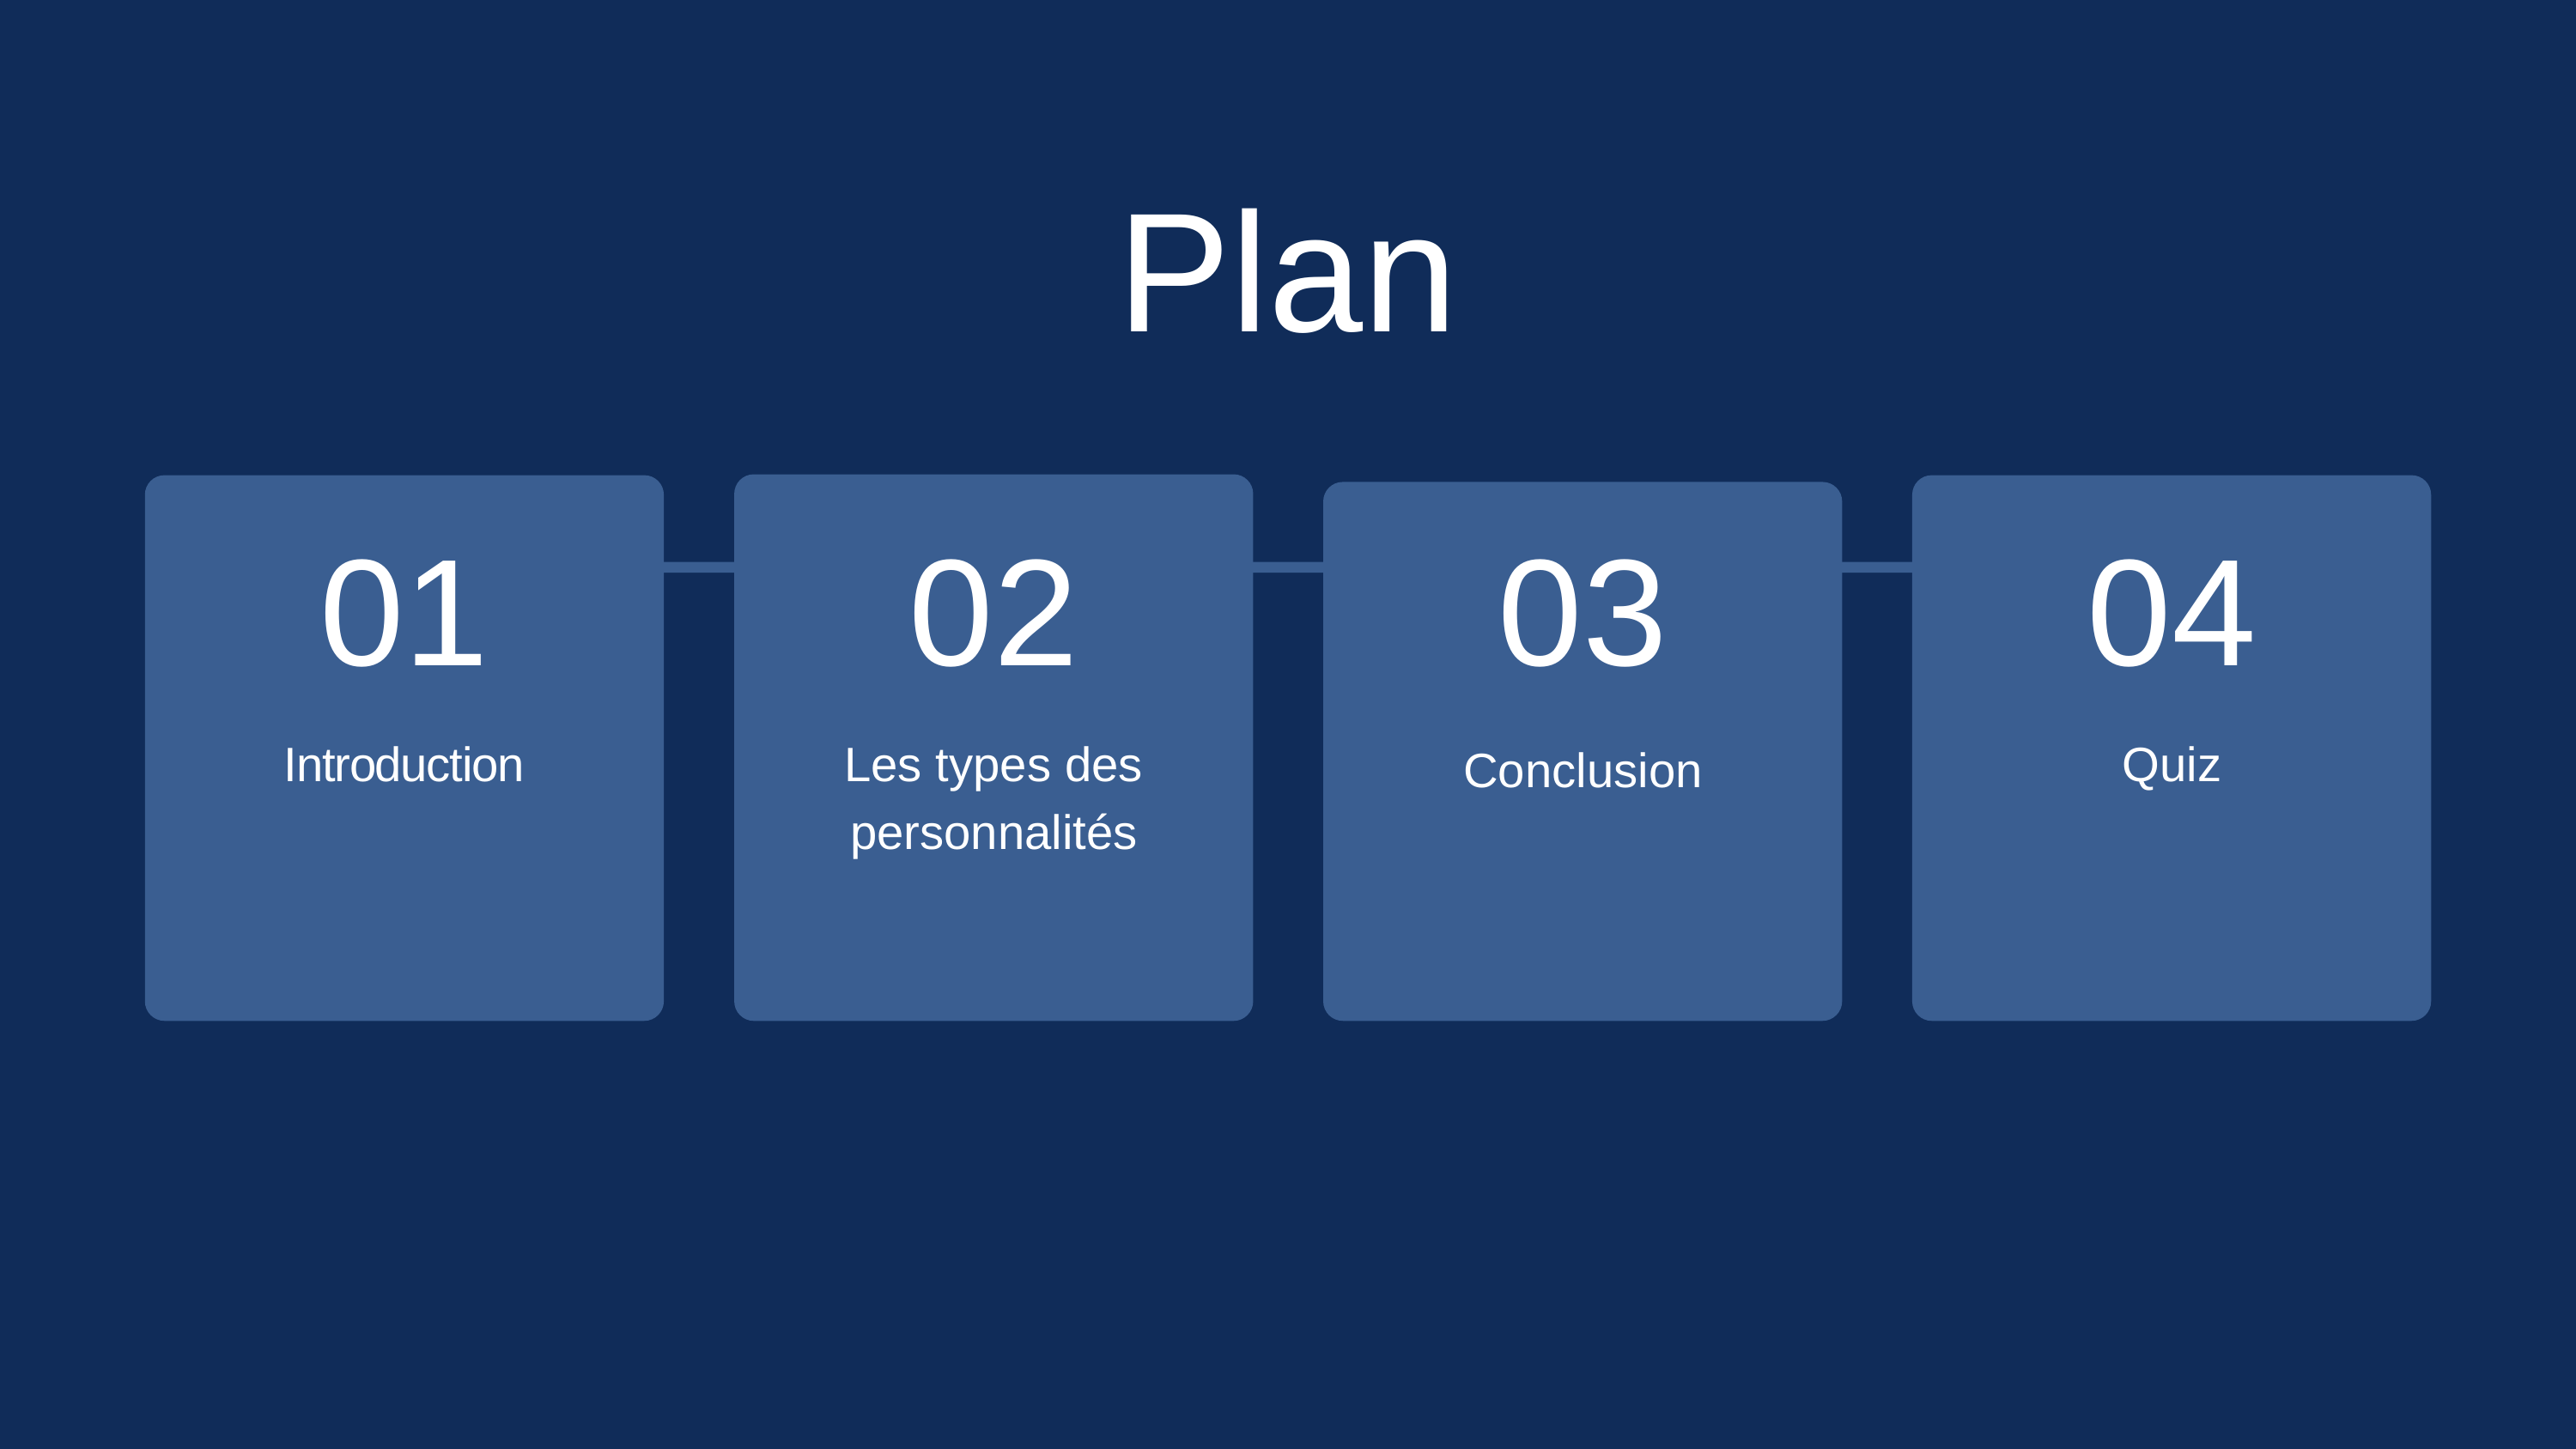

Plan

01
02
03
04

Introduction
Les types des personnalités
Quiz
Conclusion